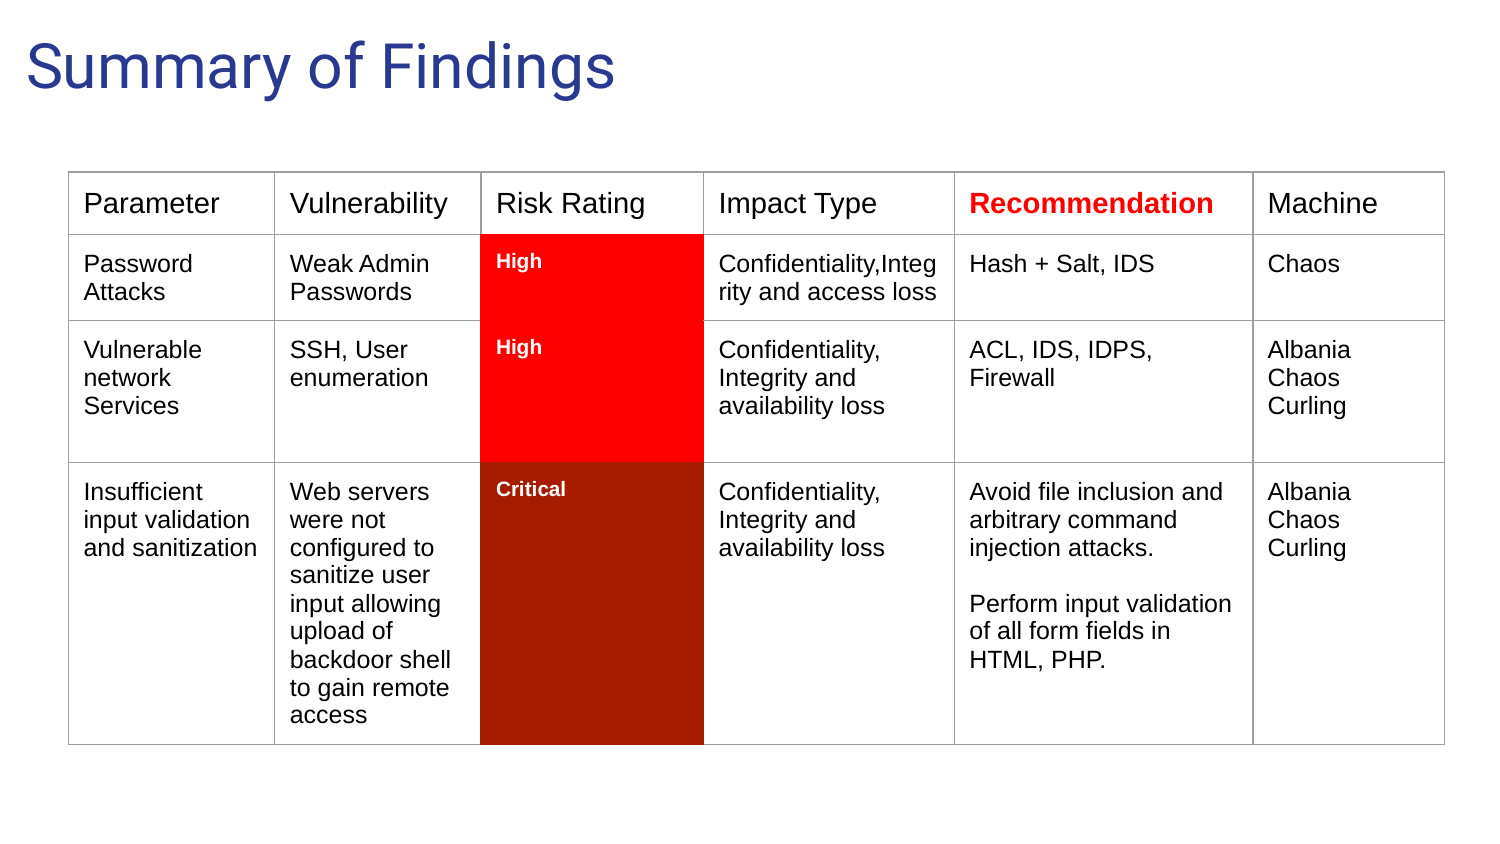

# Summary of Findings
| Parameter | Vulnerability | Risk Rating | Impact Type | Recommendation | Machine |
| --- | --- | --- | --- | --- | --- |
| Password Attacks | Weak Admin Passwords | High | Confidentiality,Integrity and access loss | Hash + Salt, IDS | Chaos |
| Vulnerable network Services | SSH, User enumeration | High | Confidentiality, Integrity and availability loss | ACL, IDS, IDPS, Firewall | Albania Chaos Curling |
| Insufficient input validation and sanitization | Web servers were not configured to sanitize user input allowing upload of backdoor shell to gain remote access | Critical | Confidentiality, Integrity and availability loss | Avoid file inclusion and arbitrary command injection attacks. Perform input validation of all form fields in HTML, PHP. | Albania Chaos Curling |